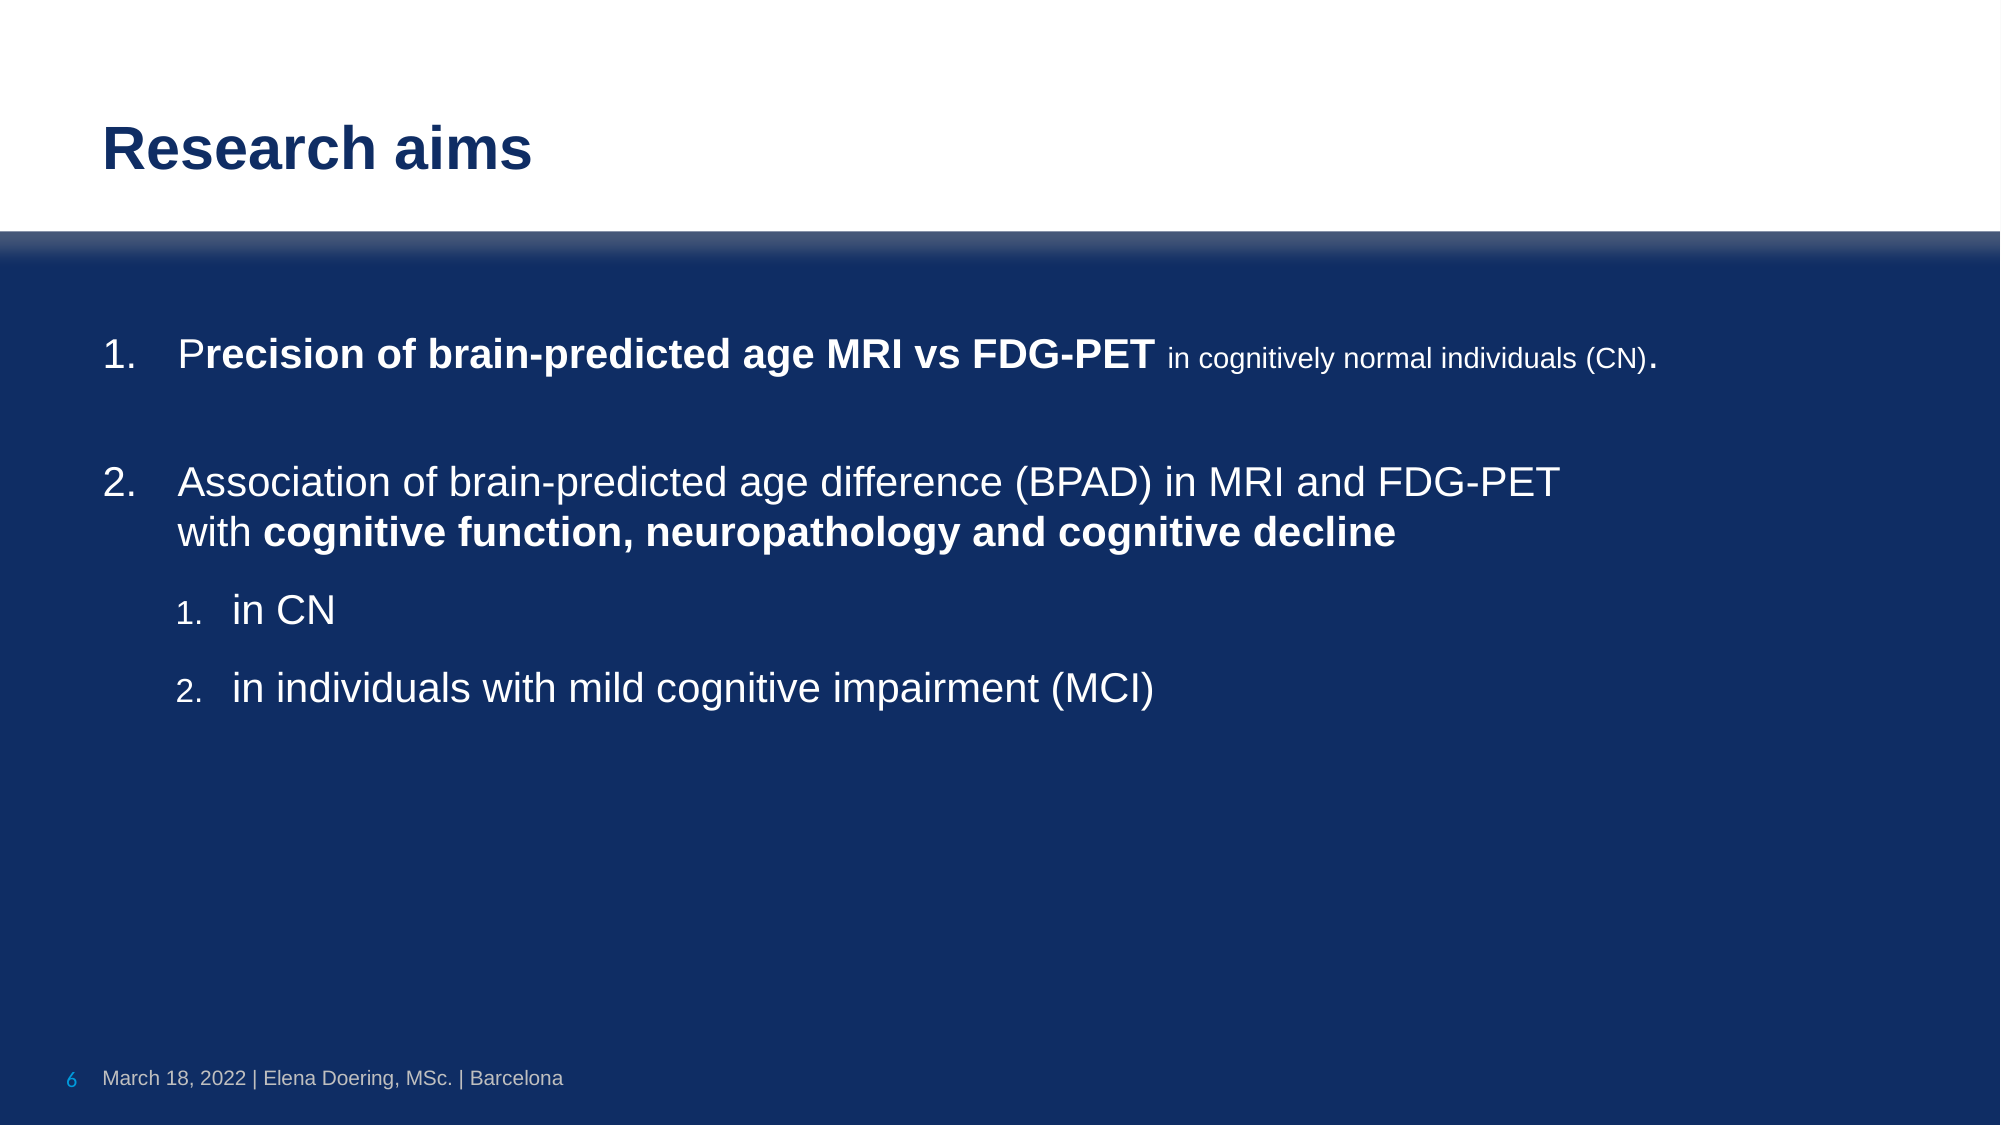

# Research aims

Precision of brain-predicted age MRI vs FDG-PET in cognitively normal individuals (CN).

Association of brain-predicted age difference (BPAD) in MRI and FDG-PET
with cognitive function, neuropathology and cognitive decline
in CN
in individuals with mild cognitive impairment (MCI)